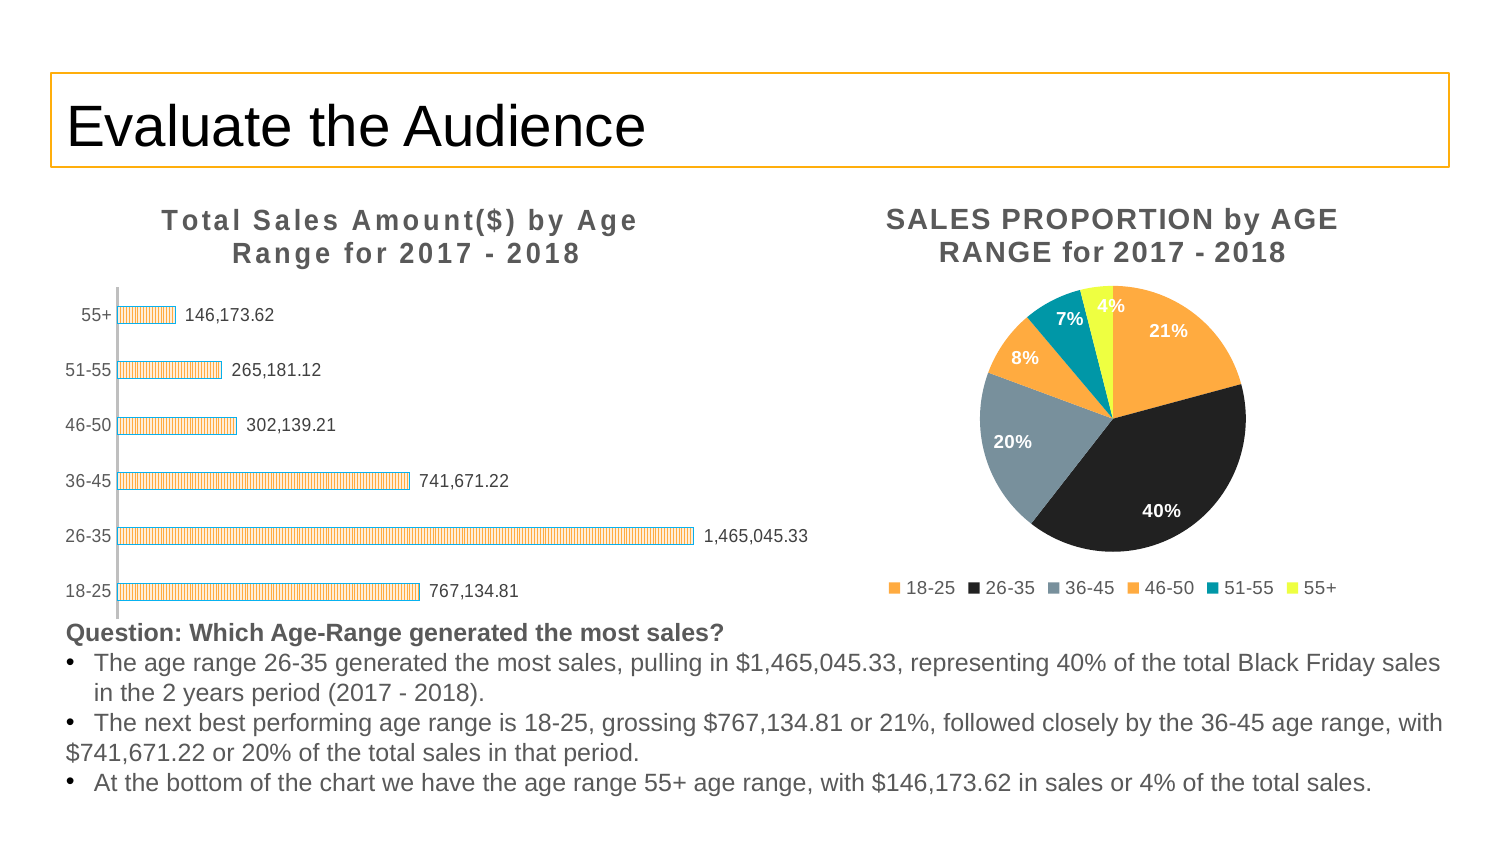

# Evaluate the Audience

### Chart: SALES PROPORTION by AGE RANGE for 2017 - 2018

| Category |  |
|---|---|
| 18-25 | 767134.8100000017 |
| 26-35 | 1465045.33 |
| 36-45 | 741671.2200000004 |
| 46-50 | 302139.20999999985 |
| 51-55 | 265181.11999999976 |
| 55+ | 146173.62 |

### Chart: Total Sales Amount($) by Age  Range for 2017 - 2018

| Category | Total |
|---|---|
| 18-25 | 767134.8100000017 |
| 26-35 | 1465045.33 |
| 36-45 | 741671.2200000004 |
| 46-50 | 302139.20999999985 |
| 51-55 | 265181.11999999976 |
| 55+ | 146173.62 |
Question: Which Age-Range generated the most sales?
The age range 26-35 generated the most sales, pulling in $1,465,045.33, representing 40% of the total Black Friday sales in the 2 years period (2017 - 2018).
The next best performing age range is 18-25, grossing $767,134.81 or 21%, followed closely by the 36-45 age range, with
$741,671.22 or 20% of the total sales in that period.
At the bottom of the chart we have the age range 55+ age range, with $146,173.62 in sales or 4% of the total sales.